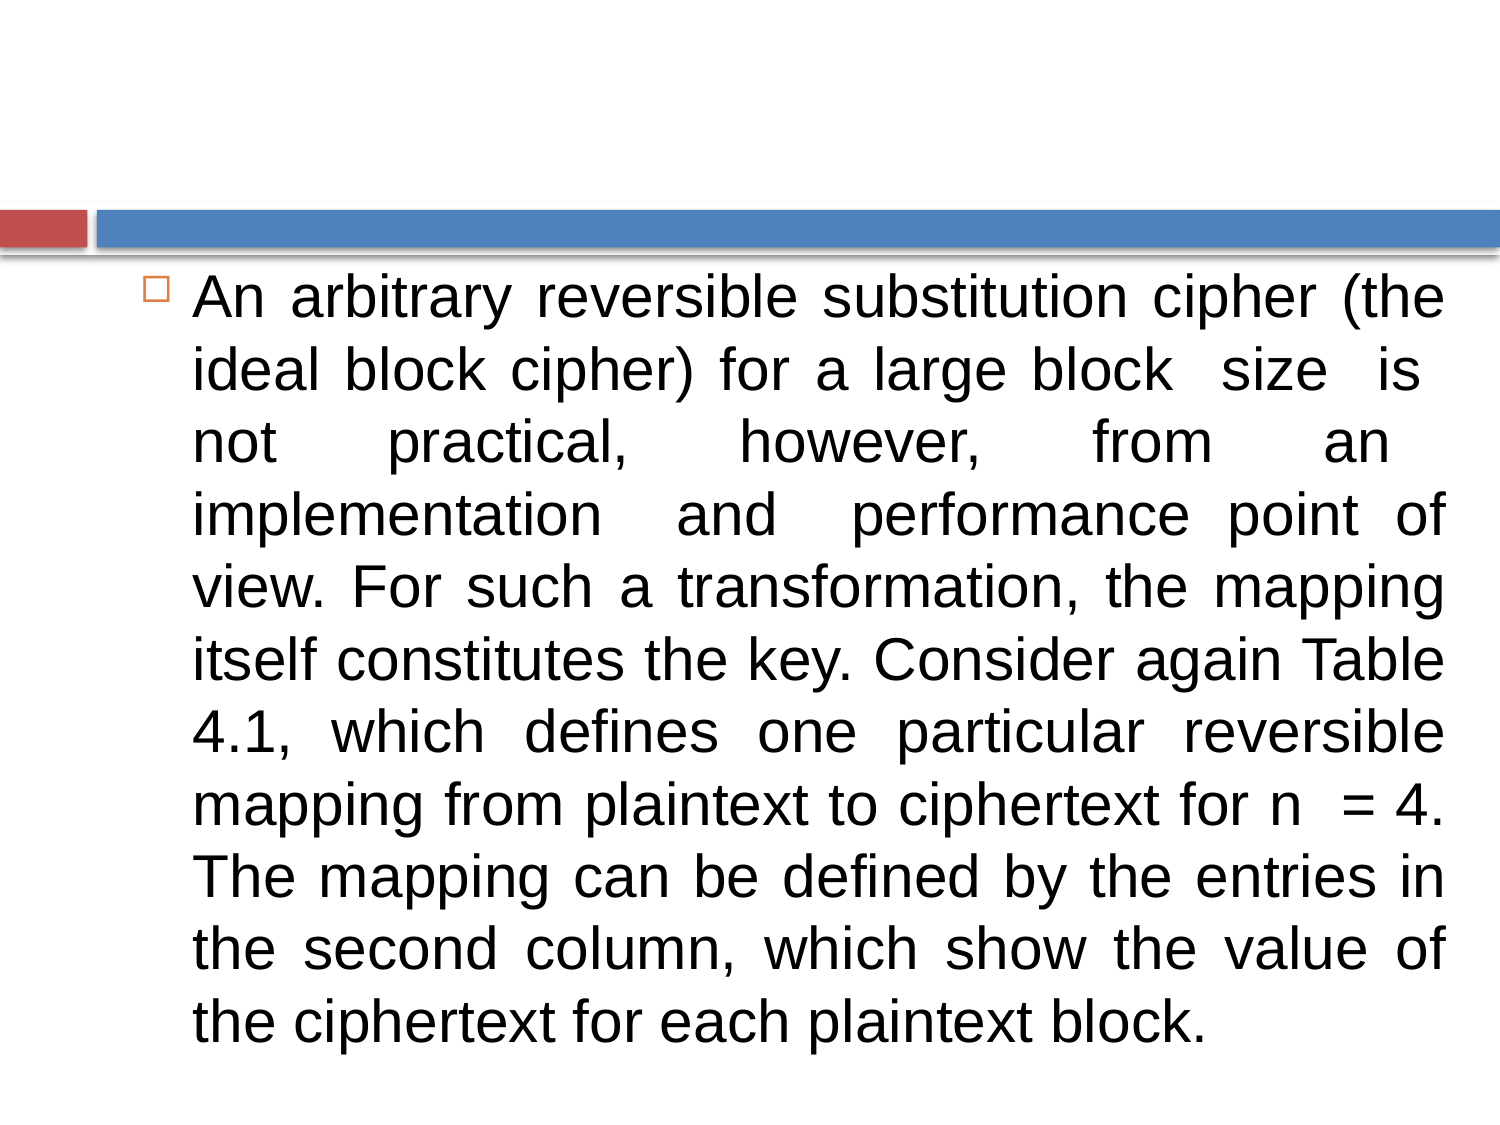

An arbitrary reversible substitution cipher (the ideal block cipher) for a large block  size  is  not  practical,  however,  from  an  implementation  and  performance point of view. For such a transformation, the mapping itself constitutes the key. Consider again Table 4.1, which defines one particular reversible mapping from plaintext to ciphertext for n  = 4. The mapping can be defined by the entries in the second column, which show the value of the ciphertext for each plaintext block.